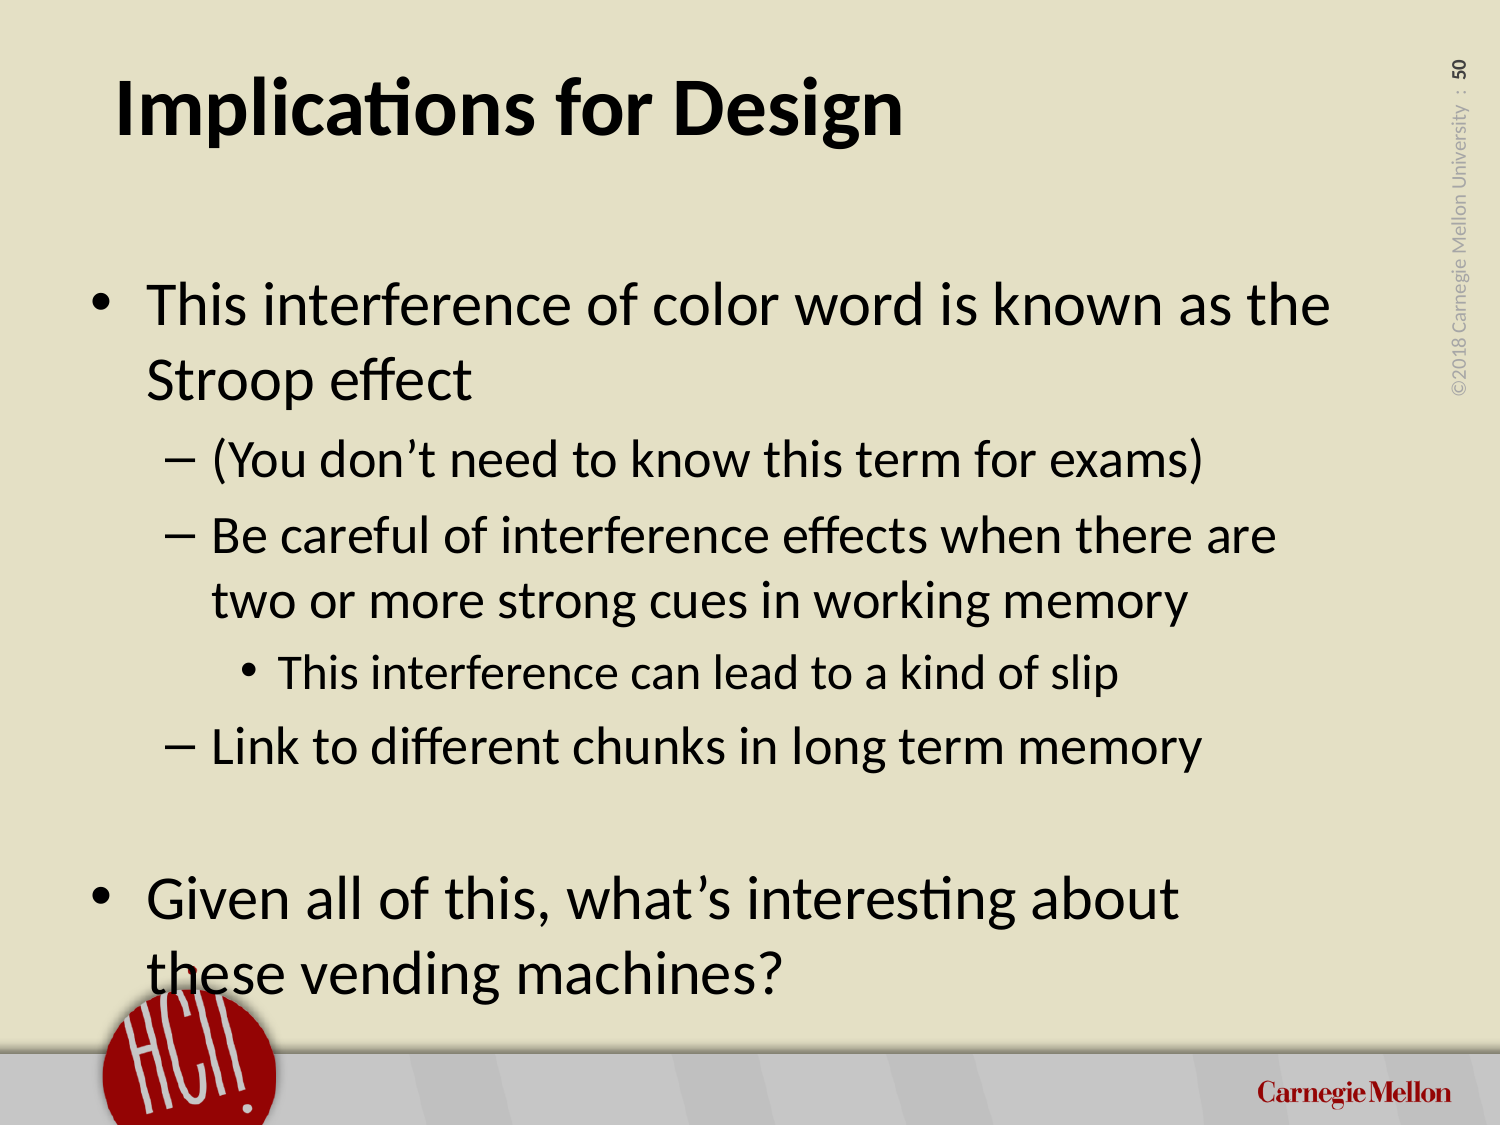

# Implications for Design
This interference of color word is known as the Stroop effect
(You don’t need to know this term for exams)
Be careful of interference effects when there are
two or more strong cues in working memory
This interference can lead to a kind of slip
Link to different chunks in long term memory

Given all of this, what’s interesting about
these vending machines?